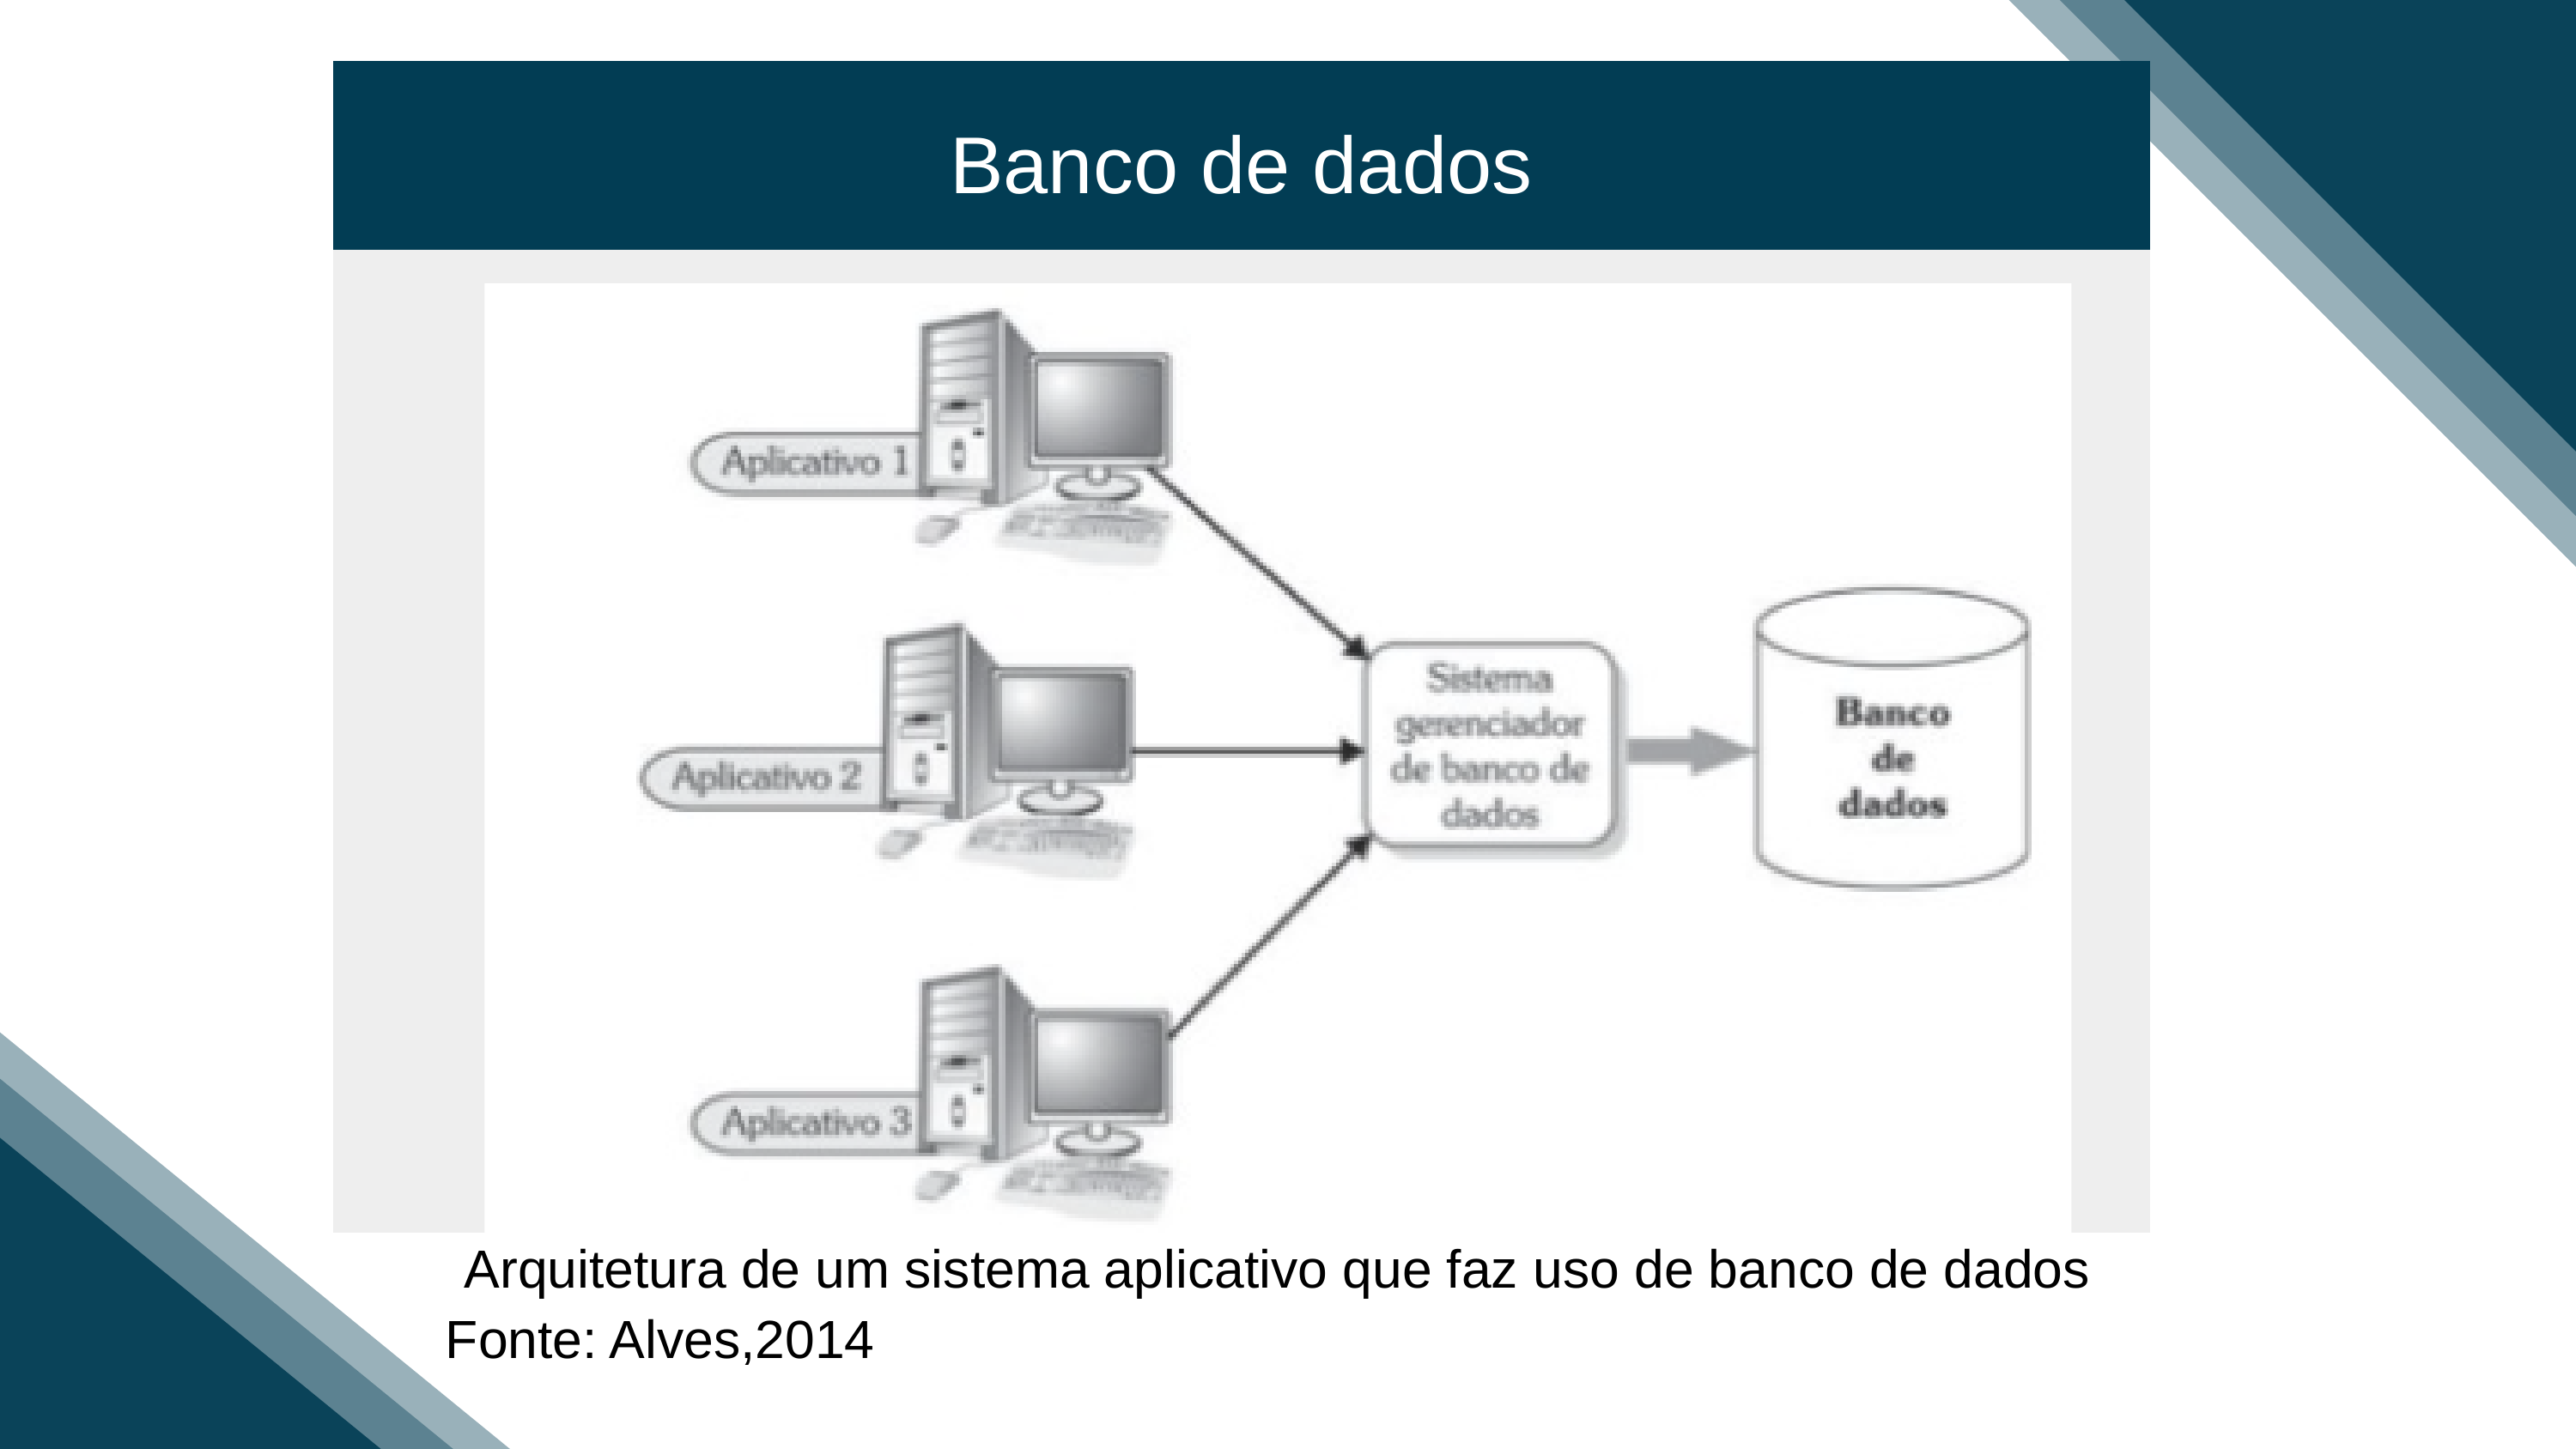

Banco de dados

Arquitetura de um sistema aplicativo que faz uso de banco de dados
Fonte: Alves,2014